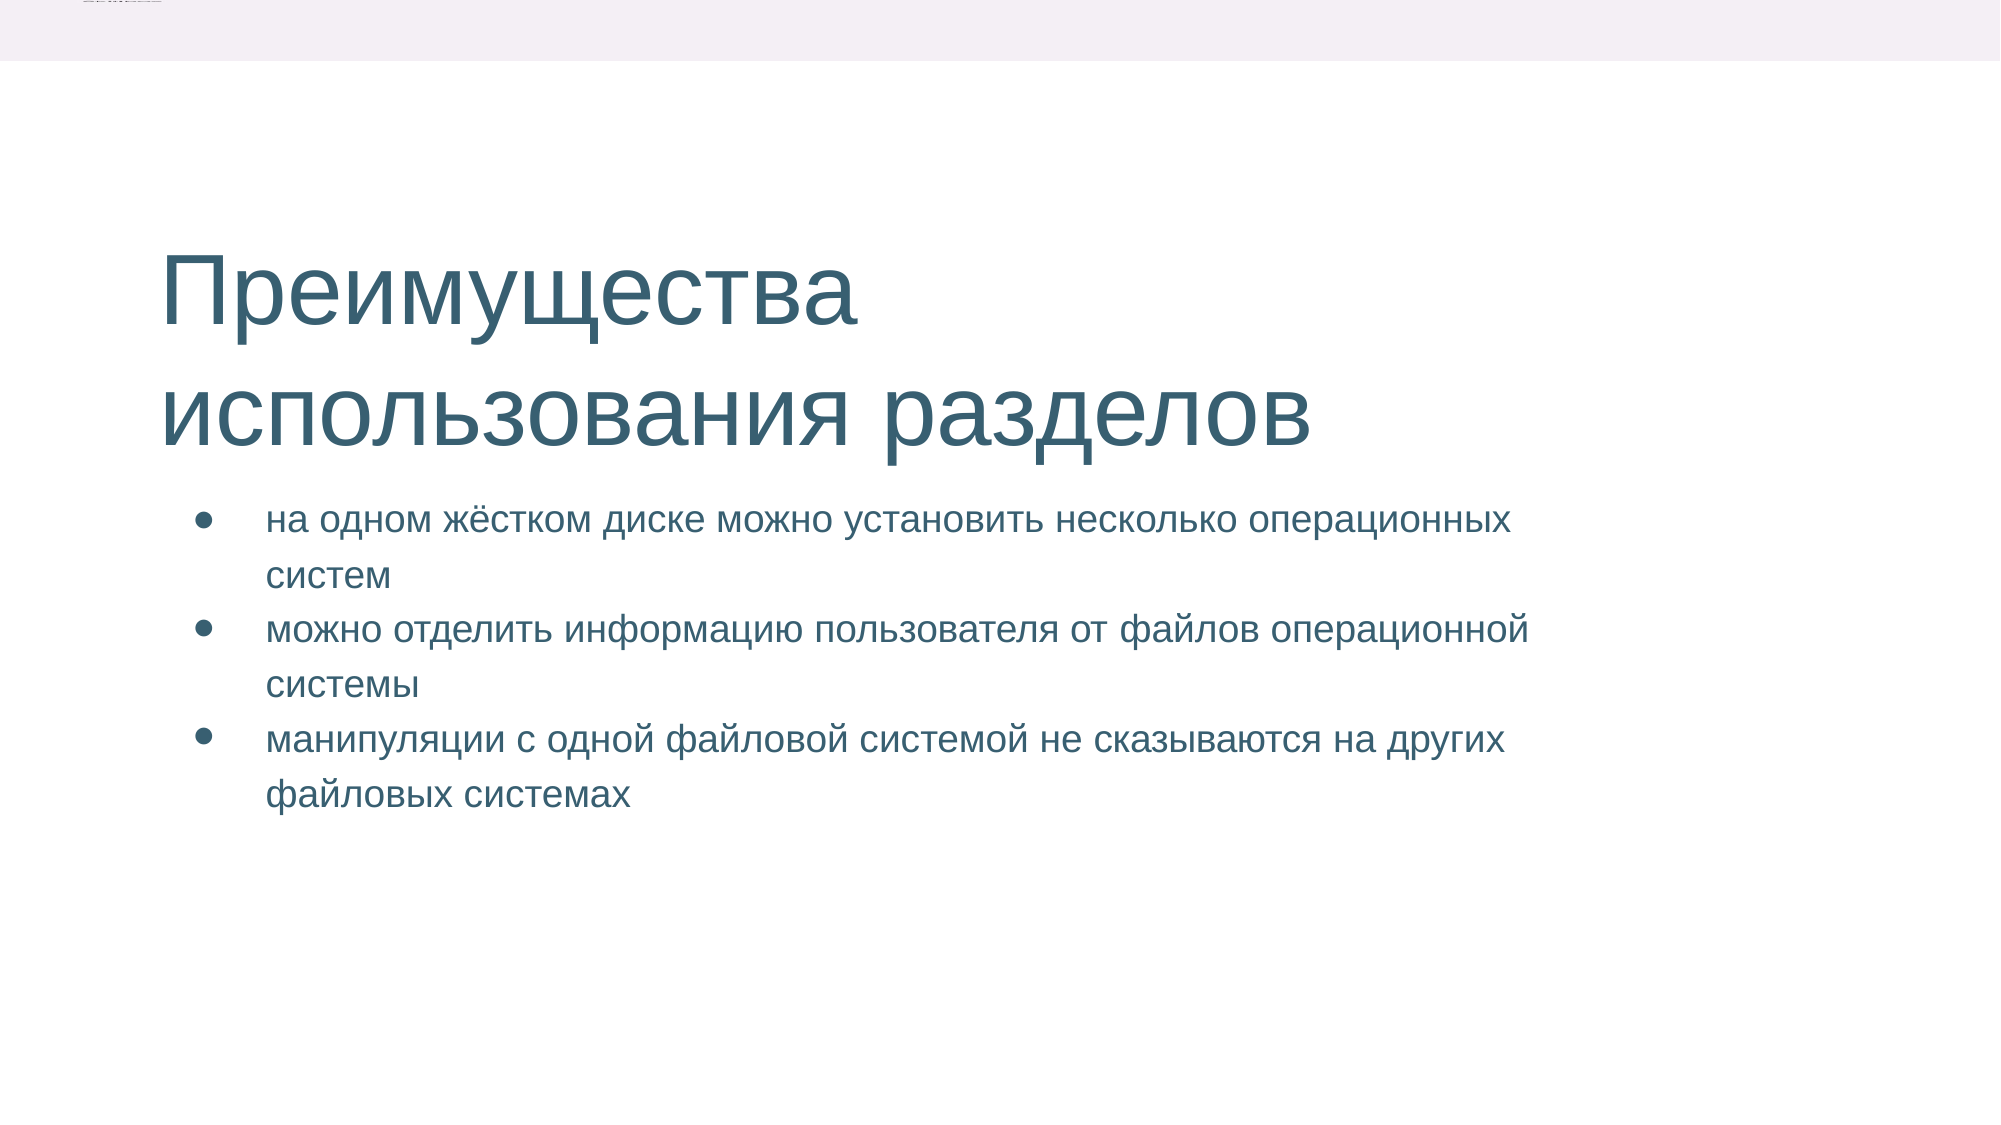

Преимущества
использования разделов
на одном жёстком диске можно установить несколько операционных
систем
можно отделить информацию пользователя от файлов операционной
системы
манипуляции с одной файловой системой не сказываются на других
файловых системах
●
●
●